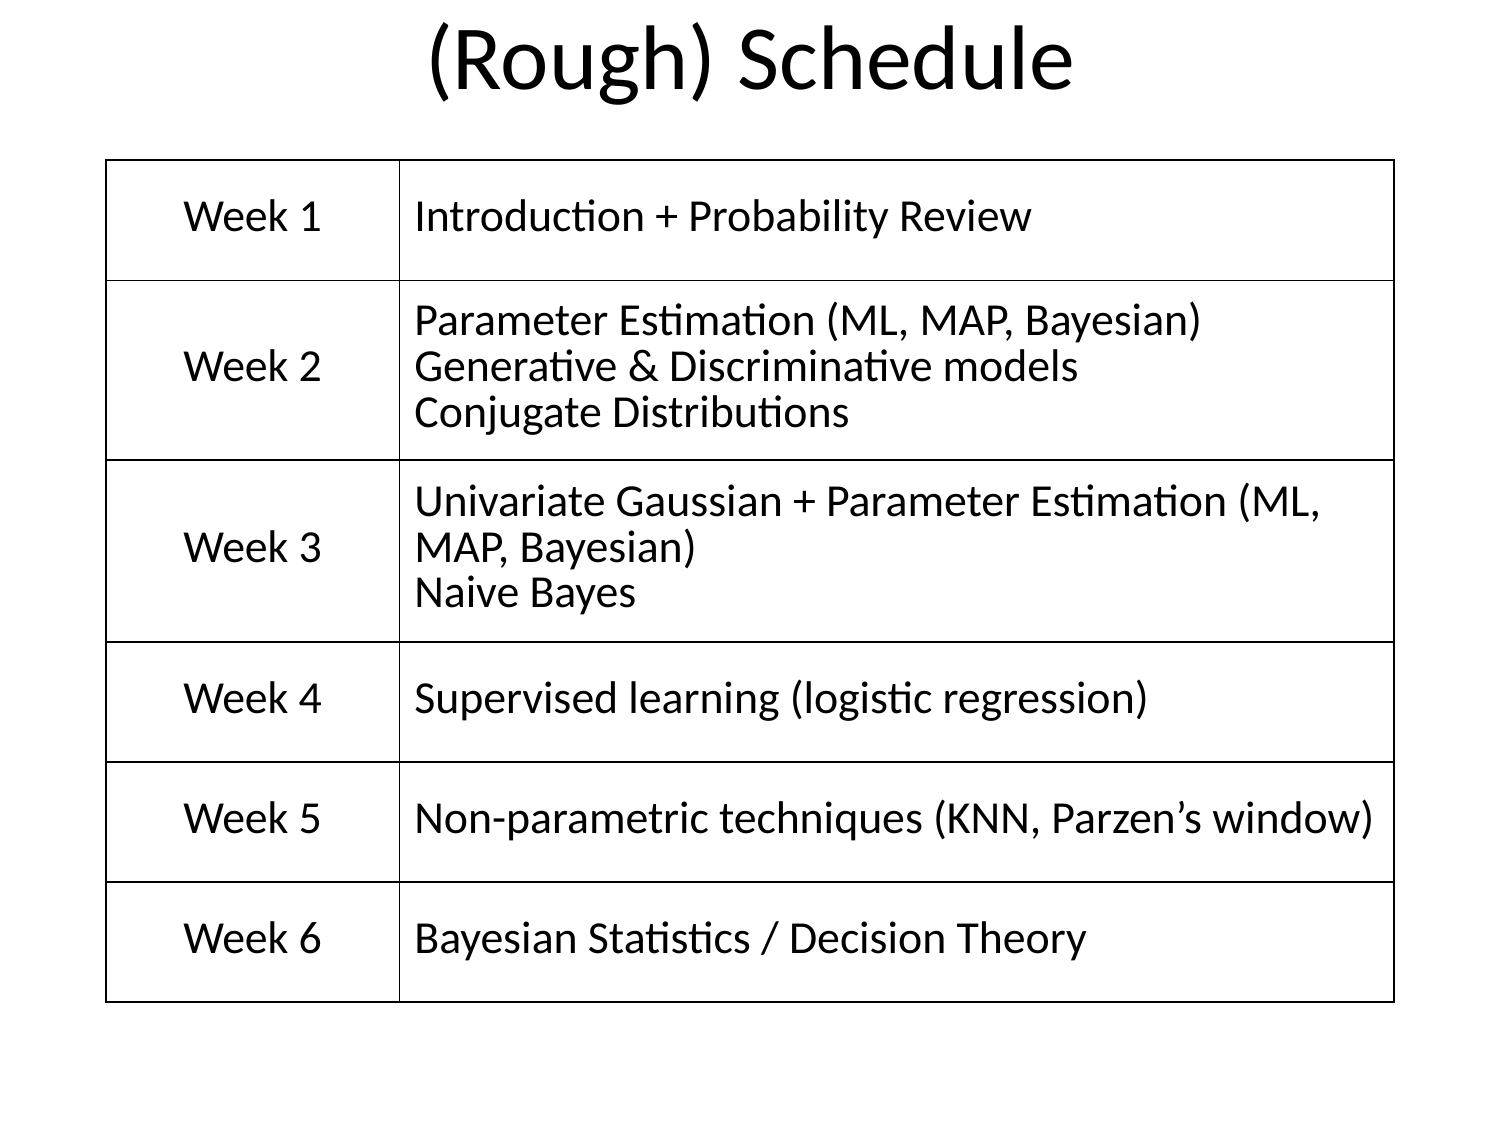

# (Rough) Schedule
| Week 1 | Introduction + Probability Review |
| --- | --- |
| Week 2 | Parameter Estimation (ML, MAP, Bayesian) Generative & Discriminative models Conjugate Distributions |
| Week 3 | Univariate Gaussian + Parameter Estimation (ML, MAP, Bayesian) Naive Bayes |
| Week 4 | Supervised learning (logistic regression) |
| Week 5 | Non-parametric techniques (KNN, Parzen’s window) |
| Week 6 | Bayesian Statistics / Decision Theory |